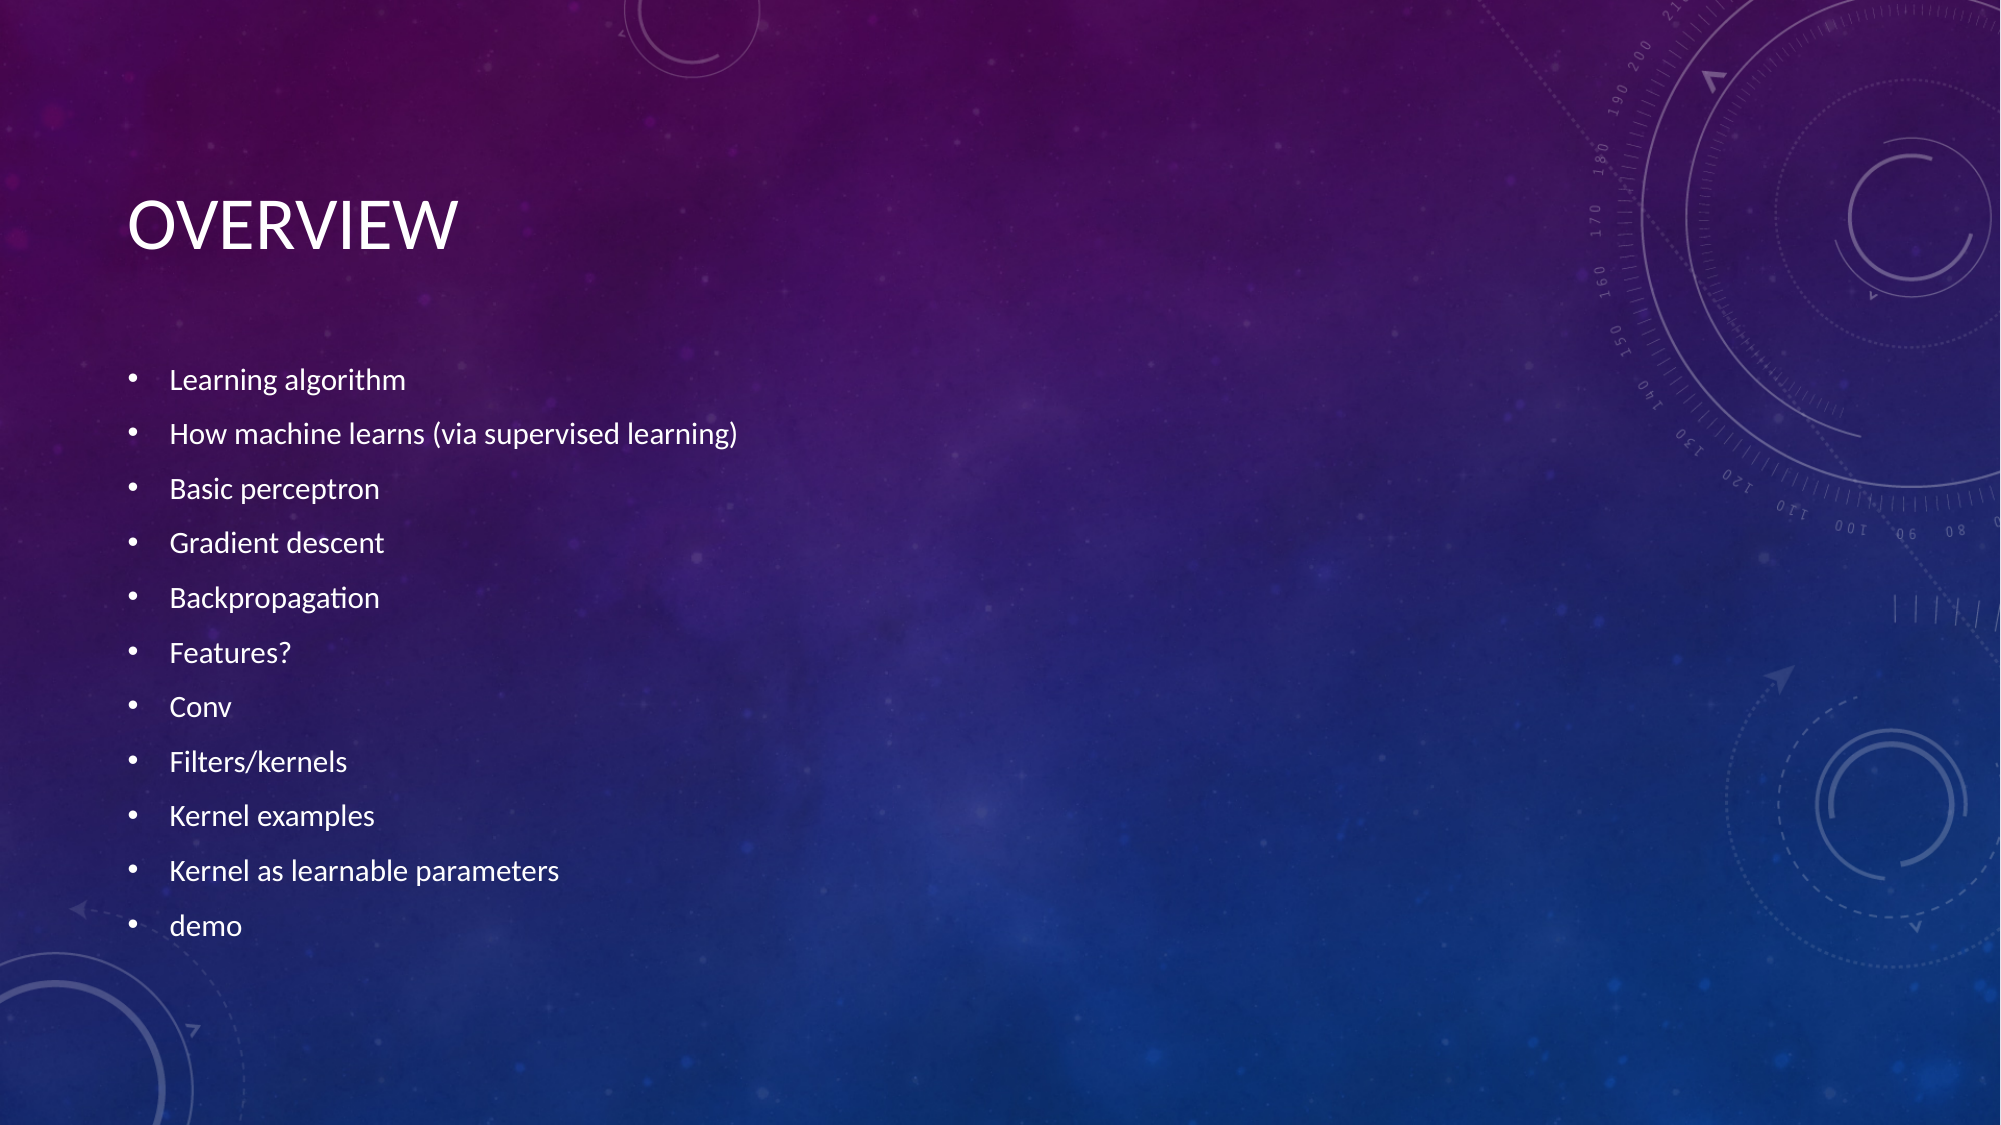

# Overview
Learning algorithm
How machine learns (via supervised learning)
Basic perceptron
Gradient descent
Backpropagation
Features?
Conv
Filters/kernels
Kernel examples
Kernel as learnable parameters
demo